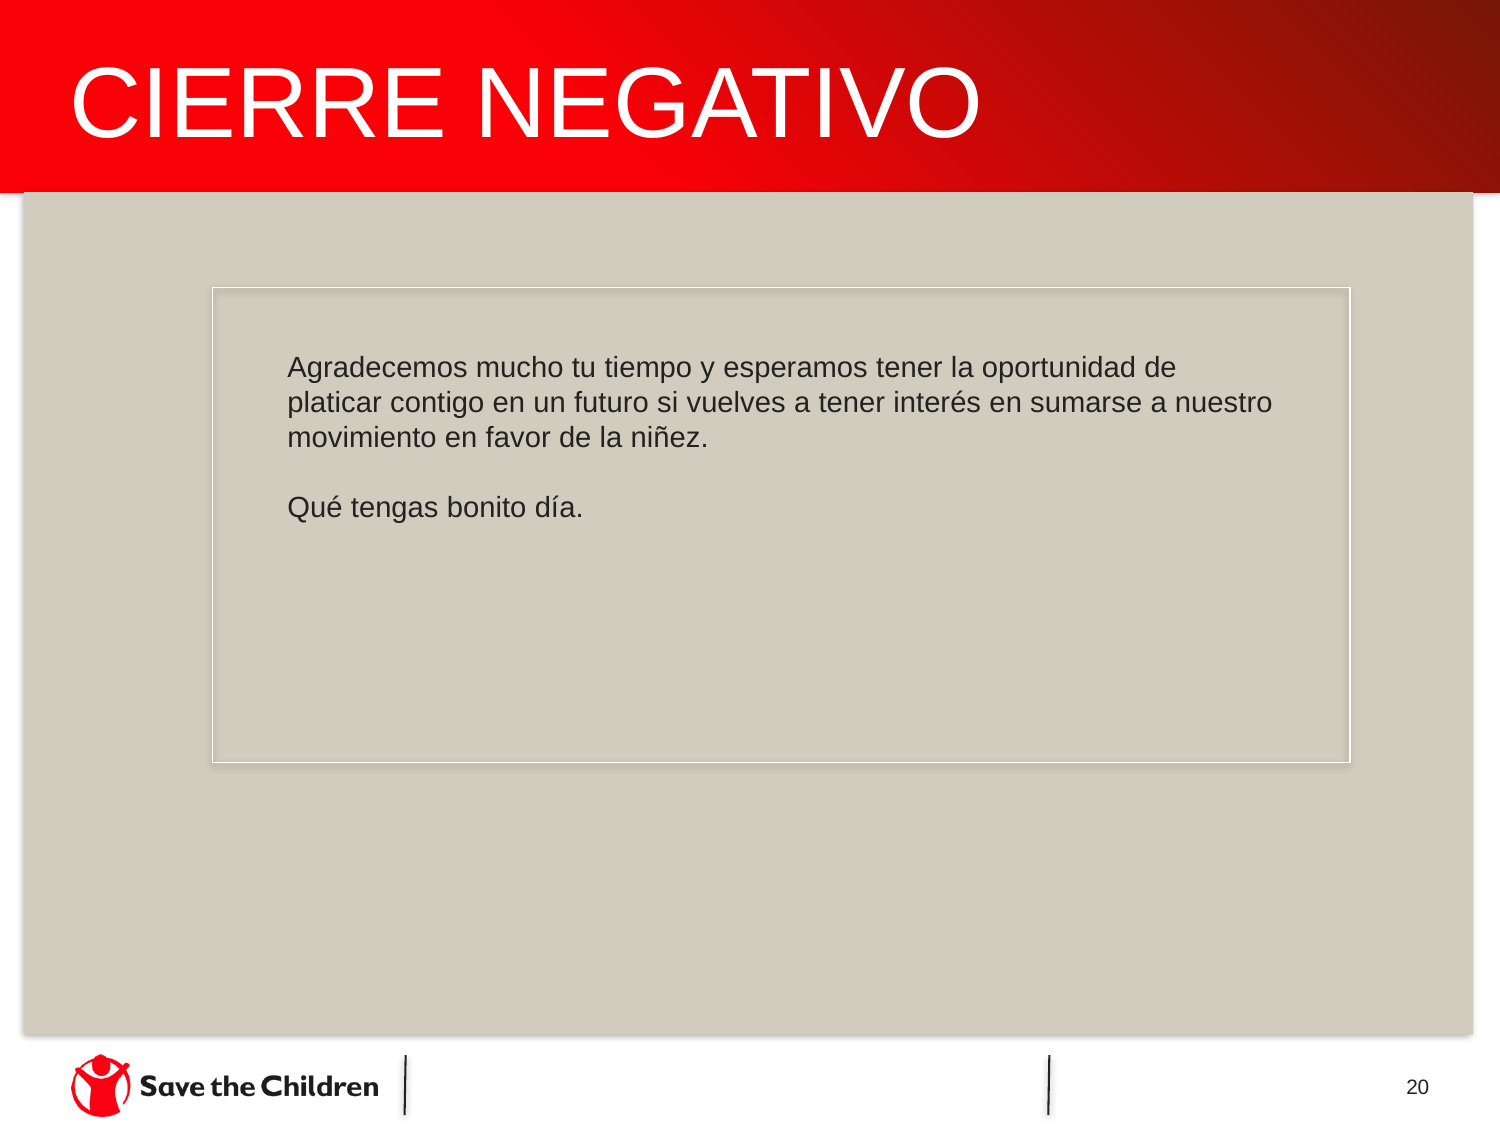

# CIERRE NEGATIVO

Agradecemos mucho tu tiempo y esperamos tener la oportunidad de platicar contigo en un futuro si vuelves a tener interés en sumarse a nuestro movimiento en favor de la niñez.

Qué tengas bonito día.
20